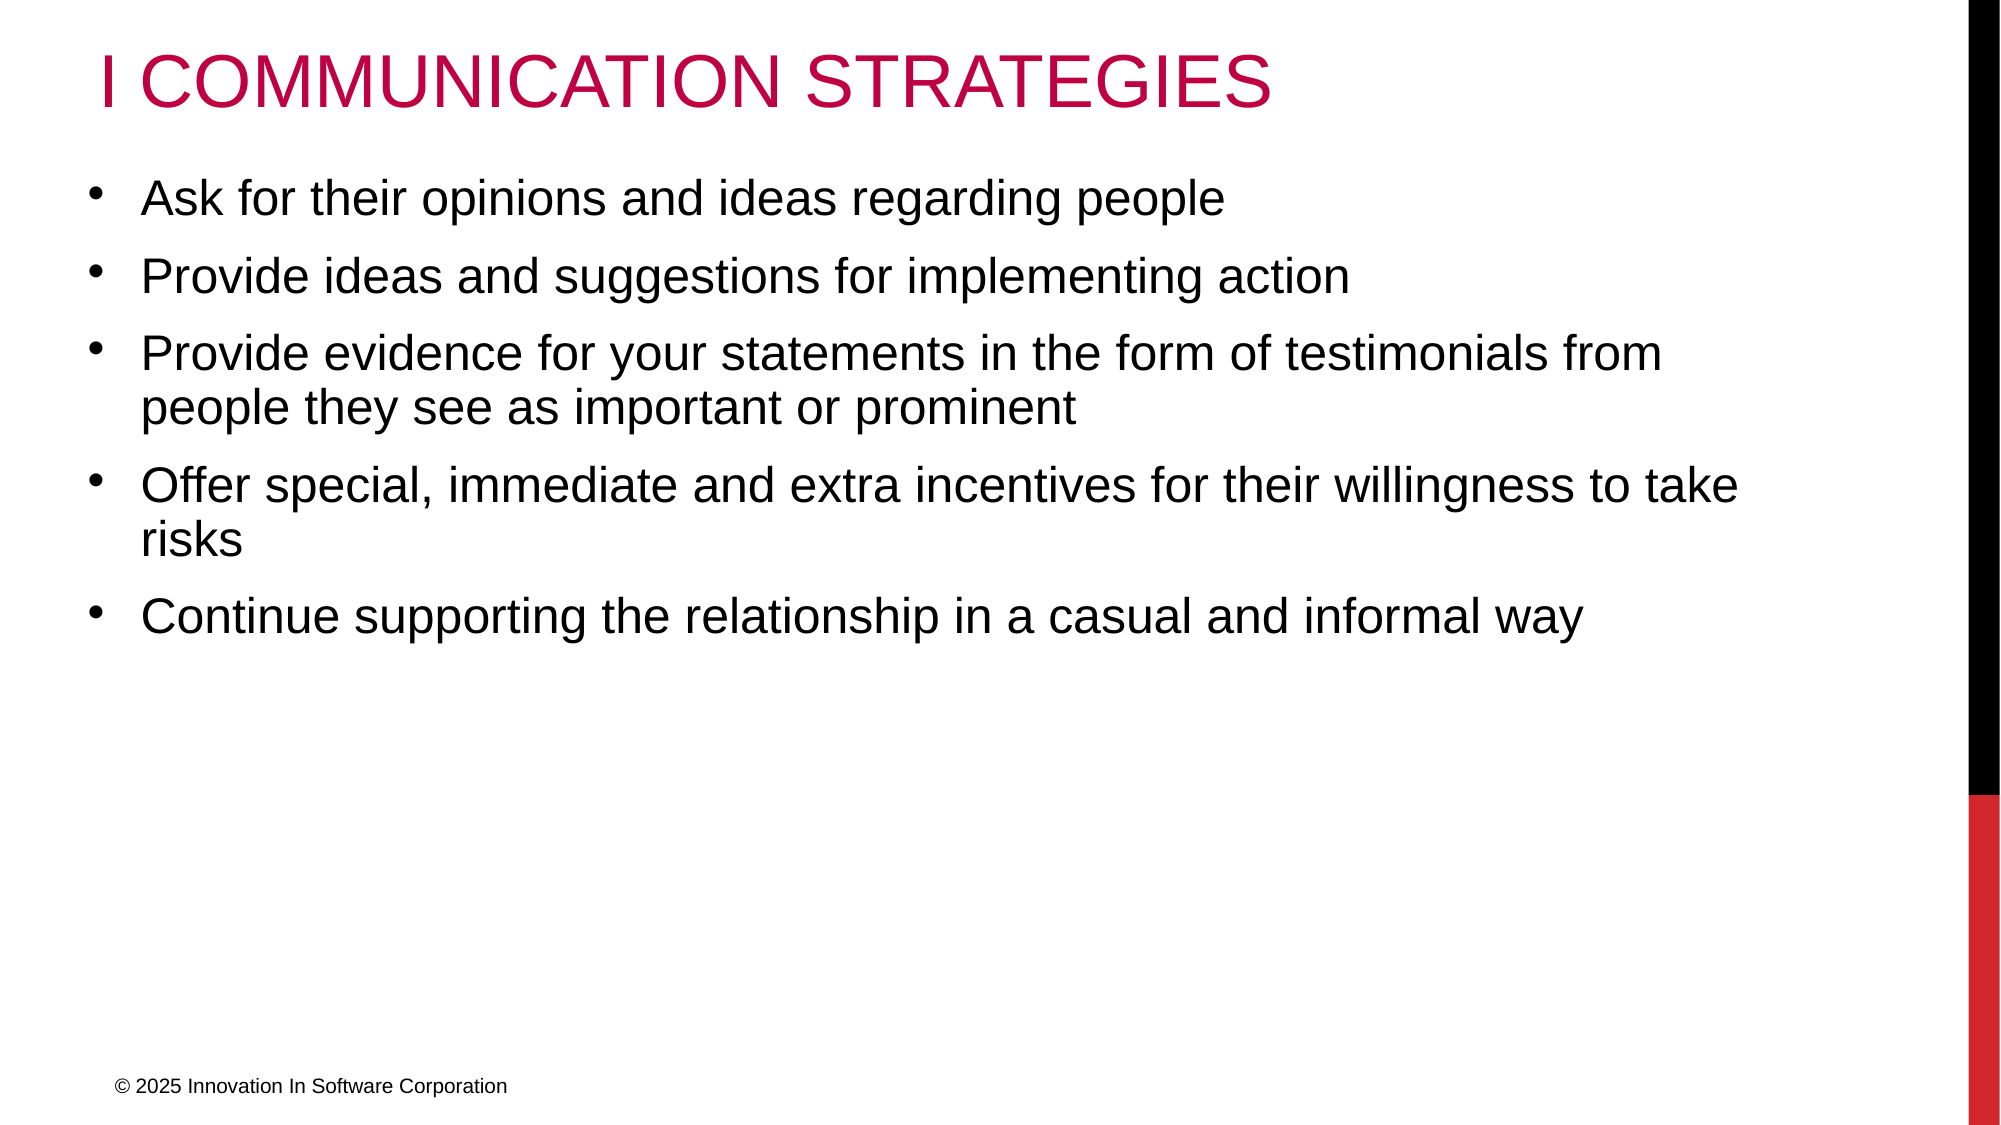

# I Communication Strategies
Ask for their opinions and ideas regarding people
Provide ideas and suggestions for implementing action
Provide evidence for your statements in the form of testimonials from people they see as important or prominent
Offer special, immediate and extra incentives for their willingness to take risks
Continue supporting the relationship in a casual and informal way
© 2025 Innovation In Software Corporation